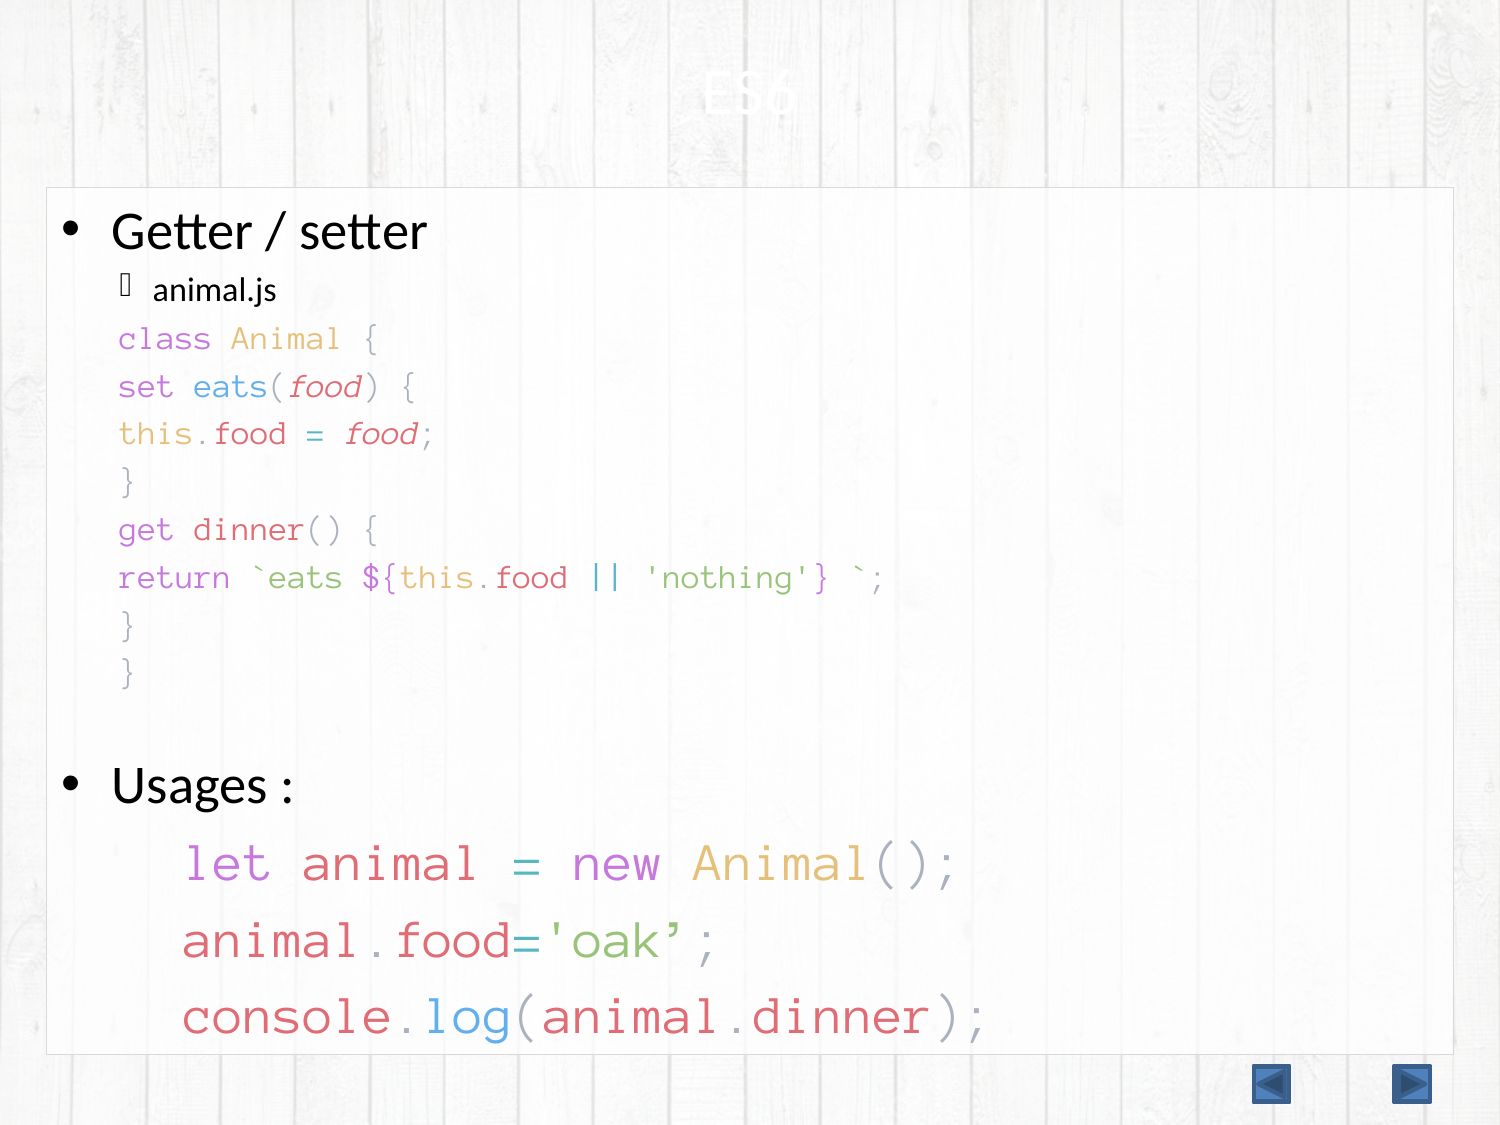

# ES6
Getter / setter
animal.js
class Animal {
	set eats(food) {
		this.food = food;
	}
	get dinner() {
		return `eats ${this.food || 'nothing'} `;
	}
}

Usages :
	let animal = new Animal();
    	animal.food='oak’;
	console.log(animal.dinner);